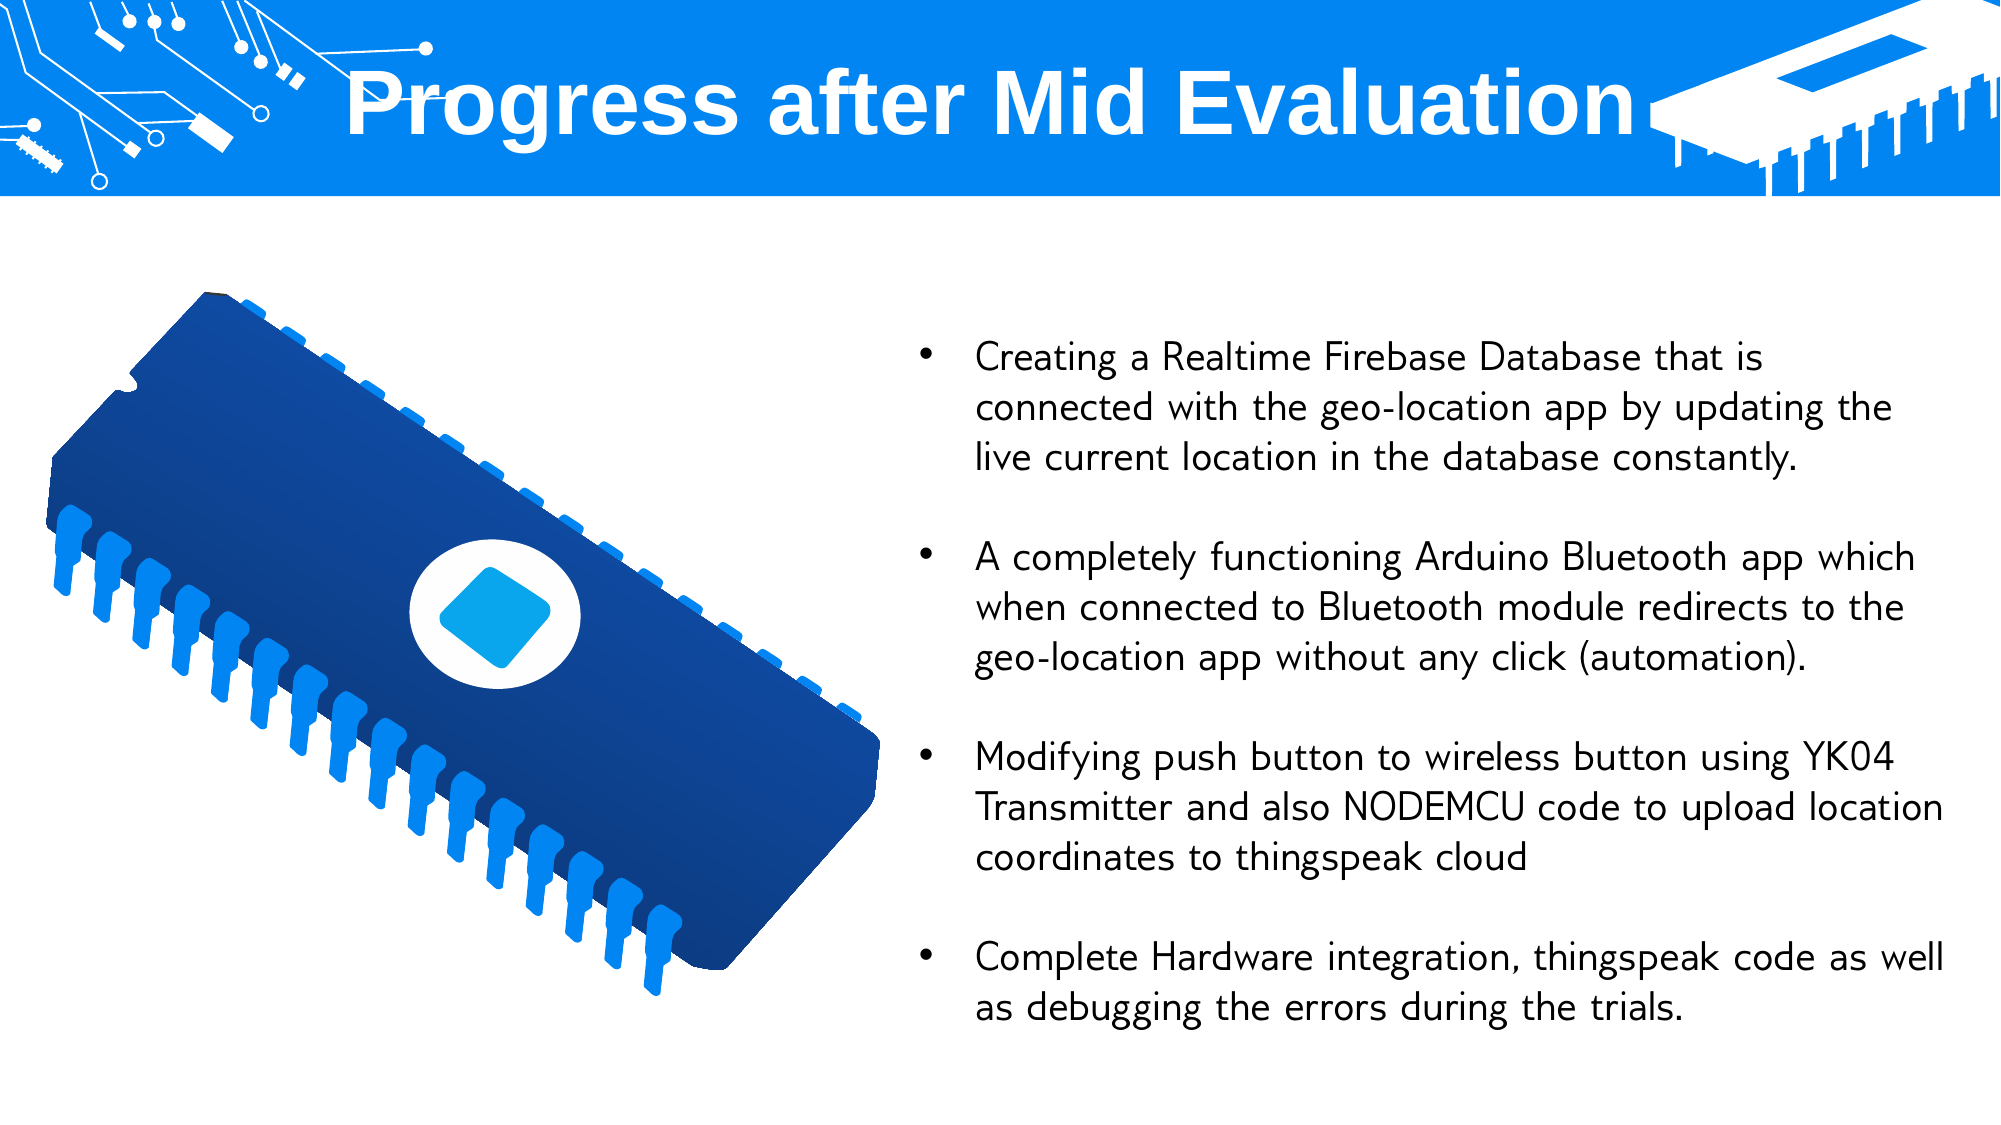

Progress after Mid Evaluation

Creating a Realtime Firebase Database that is connected with the geo-location app by updating the live current location in the database constantly.

A completely functioning Arduino Bluetooth app which when connected to Bluetooth module redirects to the geo-location app without any click (automation).

Modifying push button to wireless button using YK04 Transmitter and also NODEMCU code to upload location coordinates to thingspeak cloud

Complete Hardware integration, thingspeak code as well as debugging the errors during the trials.